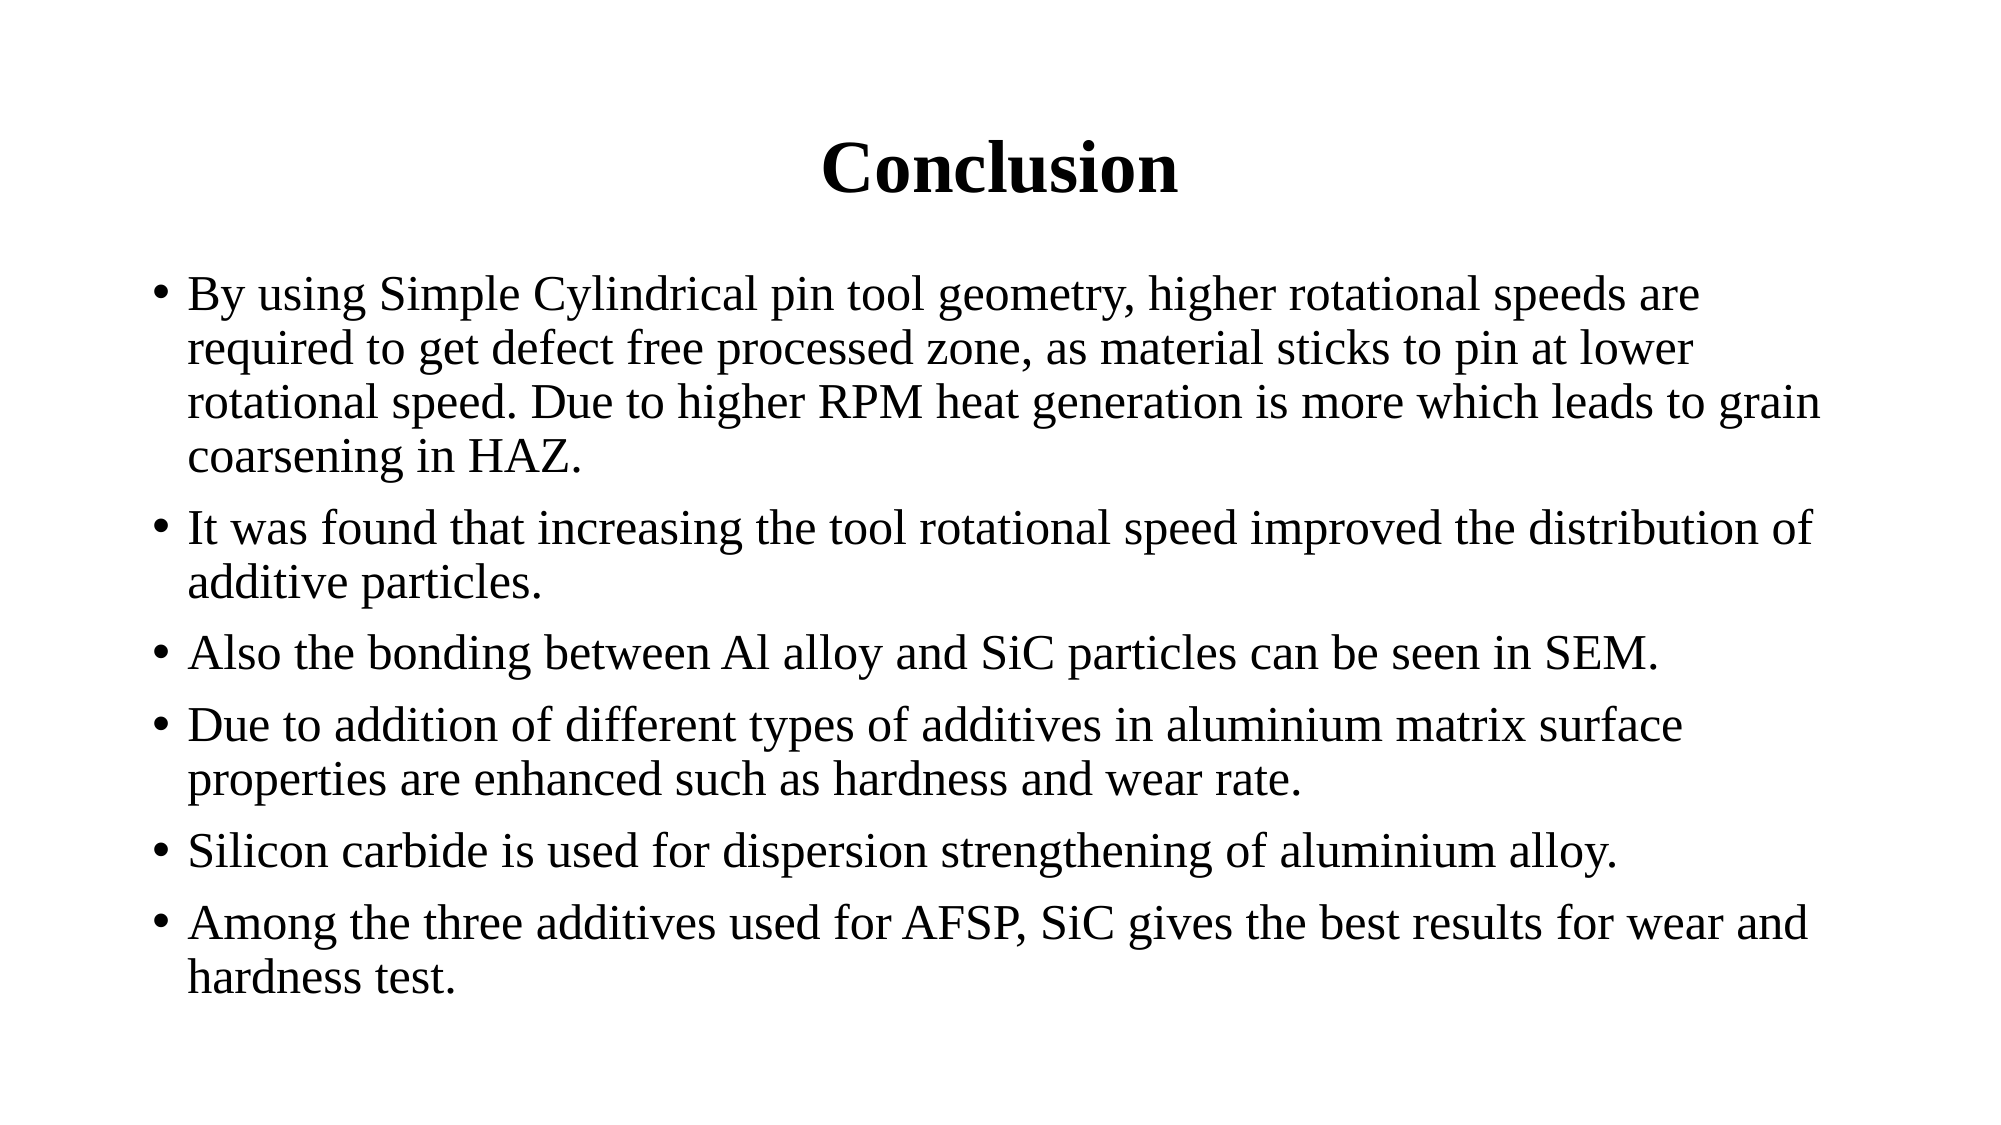

# Conclusion
By using Simple Cylindrical pin tool geometry, higher rotational speeds are required to get defect free processed zone, as material sticks to pin at lower rotational speed. Due to higher RPM heat generation is more which leads to grain coarsening in HAZ.
It was found that increasing the tool rotational speed improved the distribution of additive particles.
Also the bonding between Al alloy and SiC particles can be seen in SEM.
Due to addition of different types of additives in aluminium matrix surface properties are enhanced such as hardness and wear rate.
Silicon carbide is used for dispersion strengthening of aluminium alloy.
Among the three additives used for AFSP, SiC gives the best results for wear and hardness test.